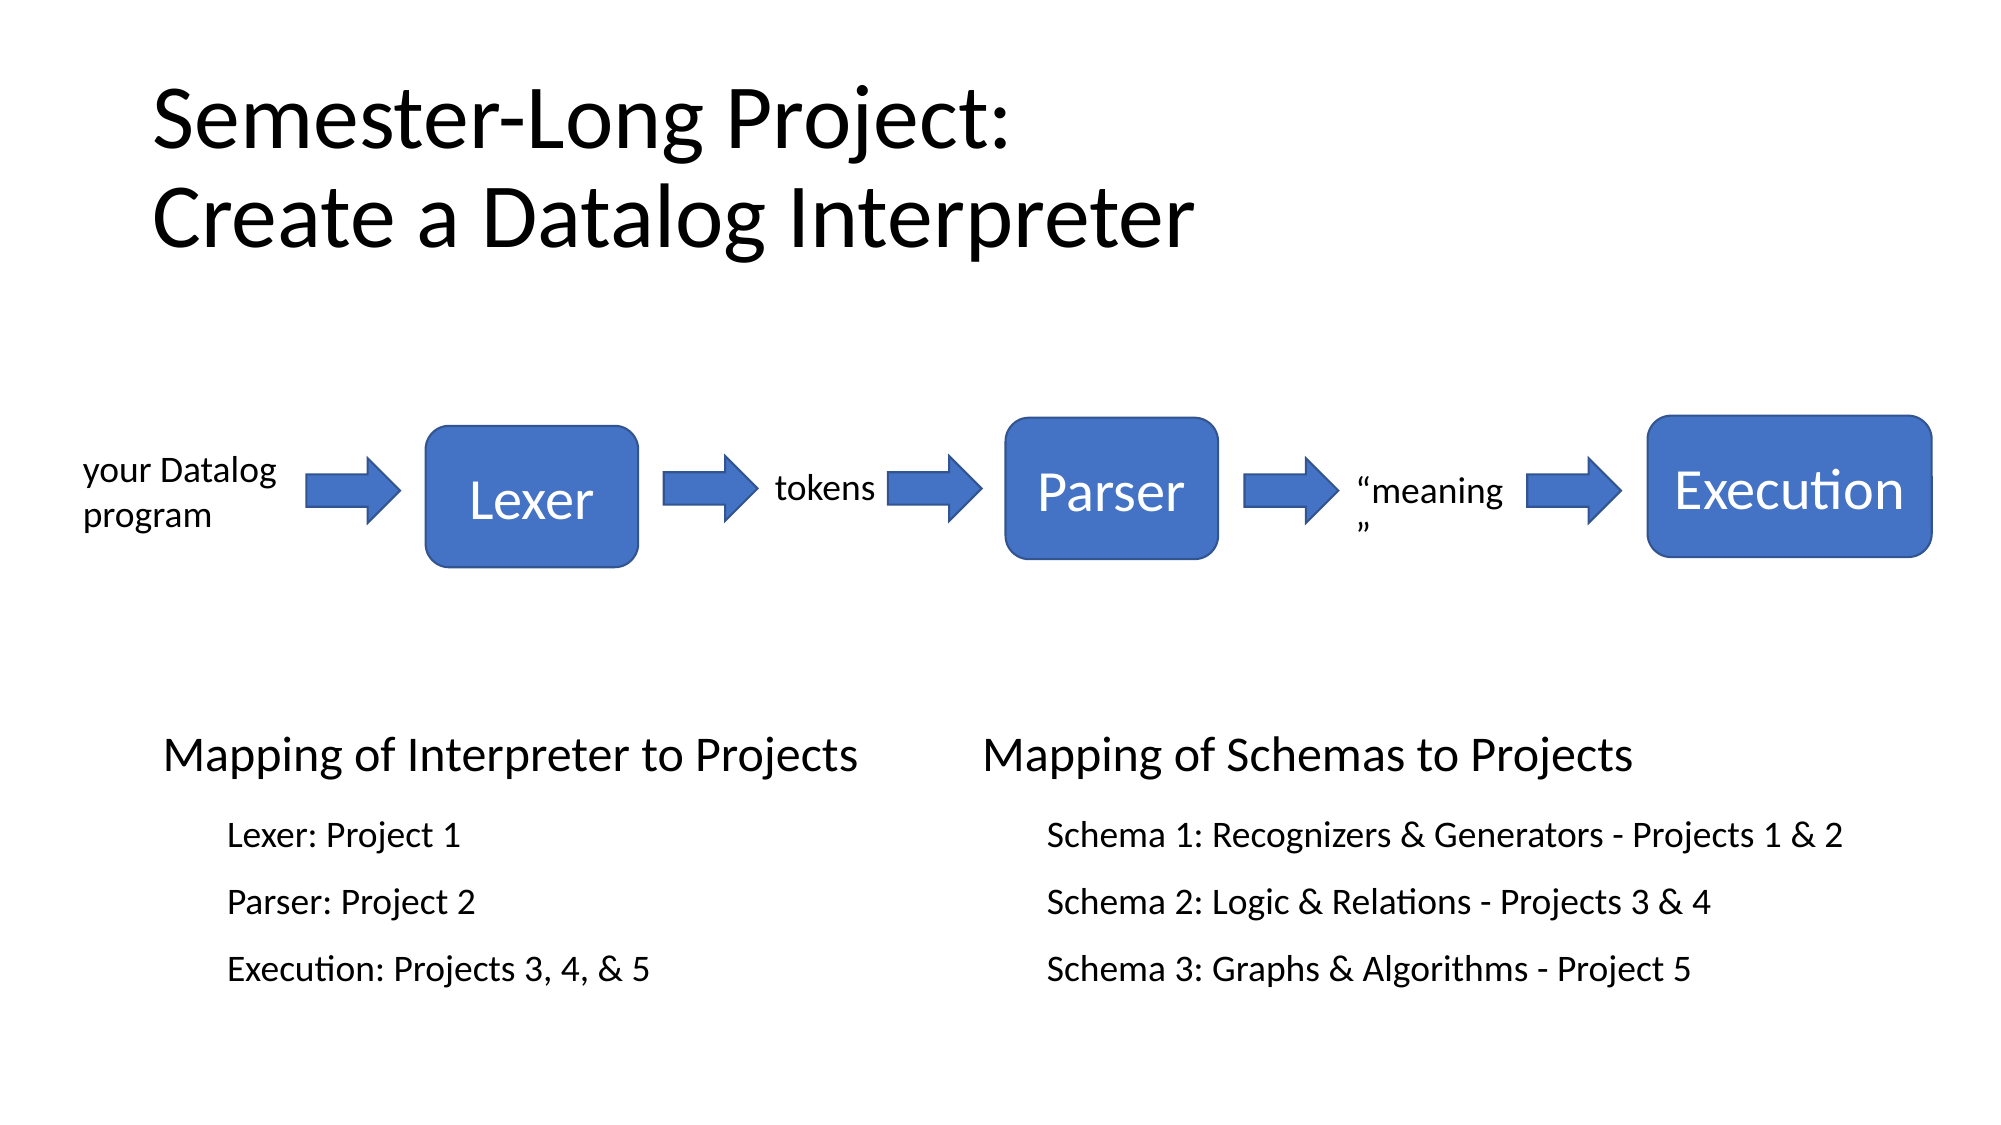

# Semester-Long Project: Create a Datalog Interpreter
Execution
Parser
Lexer
your Datalog program

tokens

“meaning”

Mapping of Interpreter to Projects
Lexer: Project 1
Parser: Project 2
Execution: Projects 3, 4, & 5
Mapping of Schemas to Projects
Schema 1: Recognizers & Generators - Projects 1 & 2
Schema 2: Logic & Relations - Projects 3 & 4
Schema 3: Graphs & Algorithms - Project 5